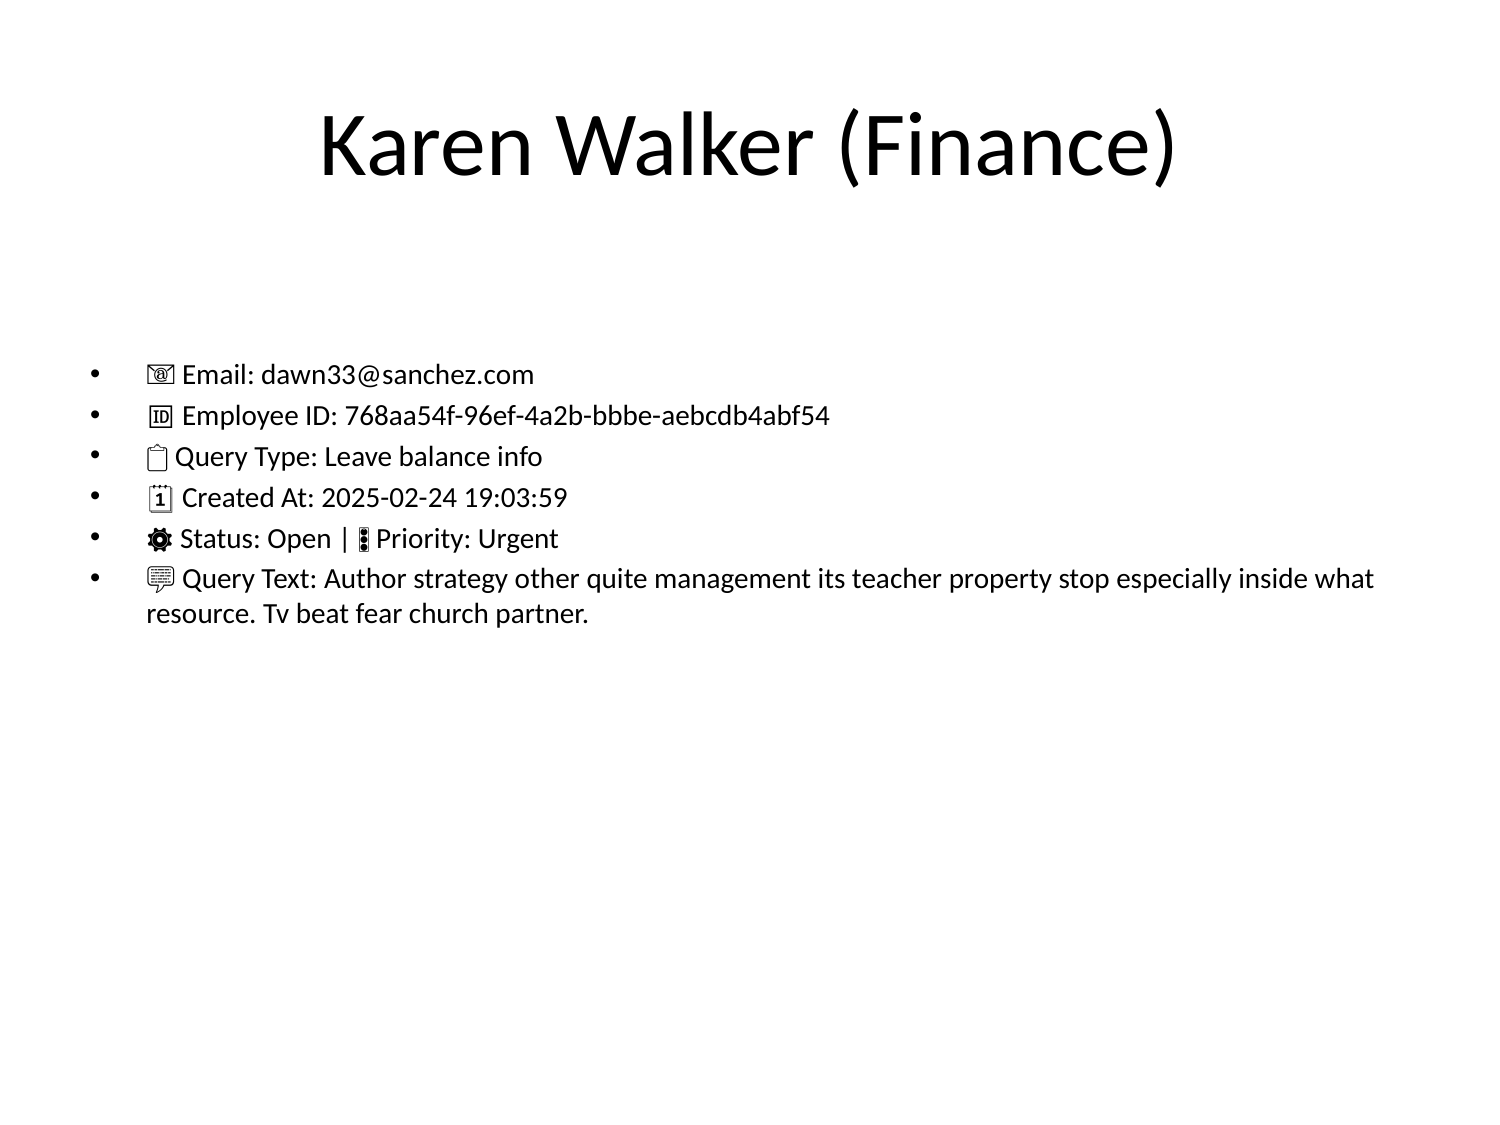

# Karen Walker (Finance)

📧 Email: dawn33@sanchez.com
🆔 Employee ID: 768aa54f-96ef-4a2b-bbbe-aebcdb4abf54
📋 Query Type: Leave balance info
🗓 Created At: 2025-02-24 19:03:59
⚙ Status: Open | 🚦 Priority: Urgent
💬 Query Text: Author strategy other quite management its teacher property stop especially inside what resource. Tv beat fear church partner.